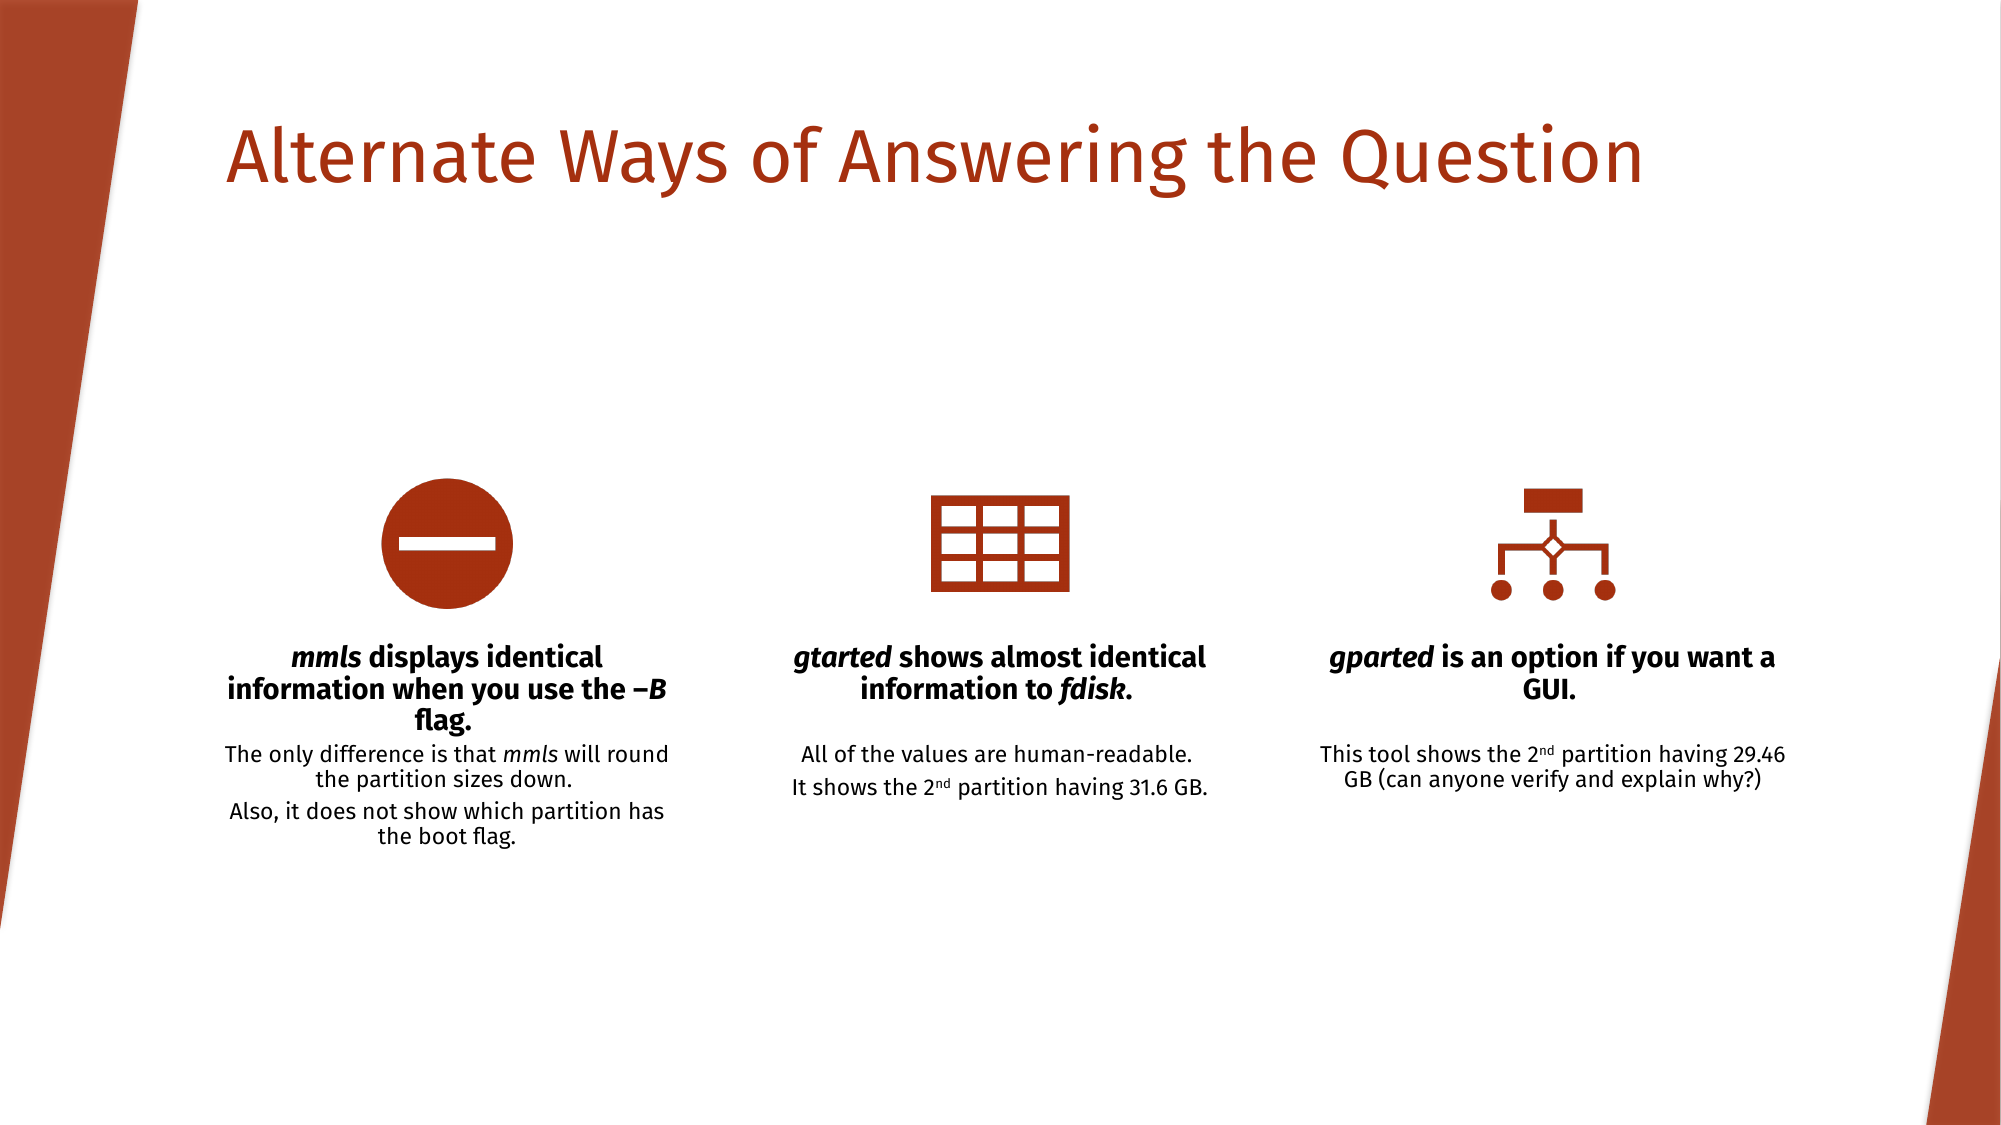

# Alternate Ways of Answering the Question
mmls displays identical information when you use the –B flag.
The only difference is that mmls will round the partition sizes down.
Also, it does not show which partition has the boot flag.
gtarted shows almost identical information to fdisk.
All of the values are human-readable.
It shows the 2nd partition having 31.6 GB.
gparted is an option if you want a GUI.
This tool shows the 2nd partition having 29.46 GB (can anyone verify and explain why?)